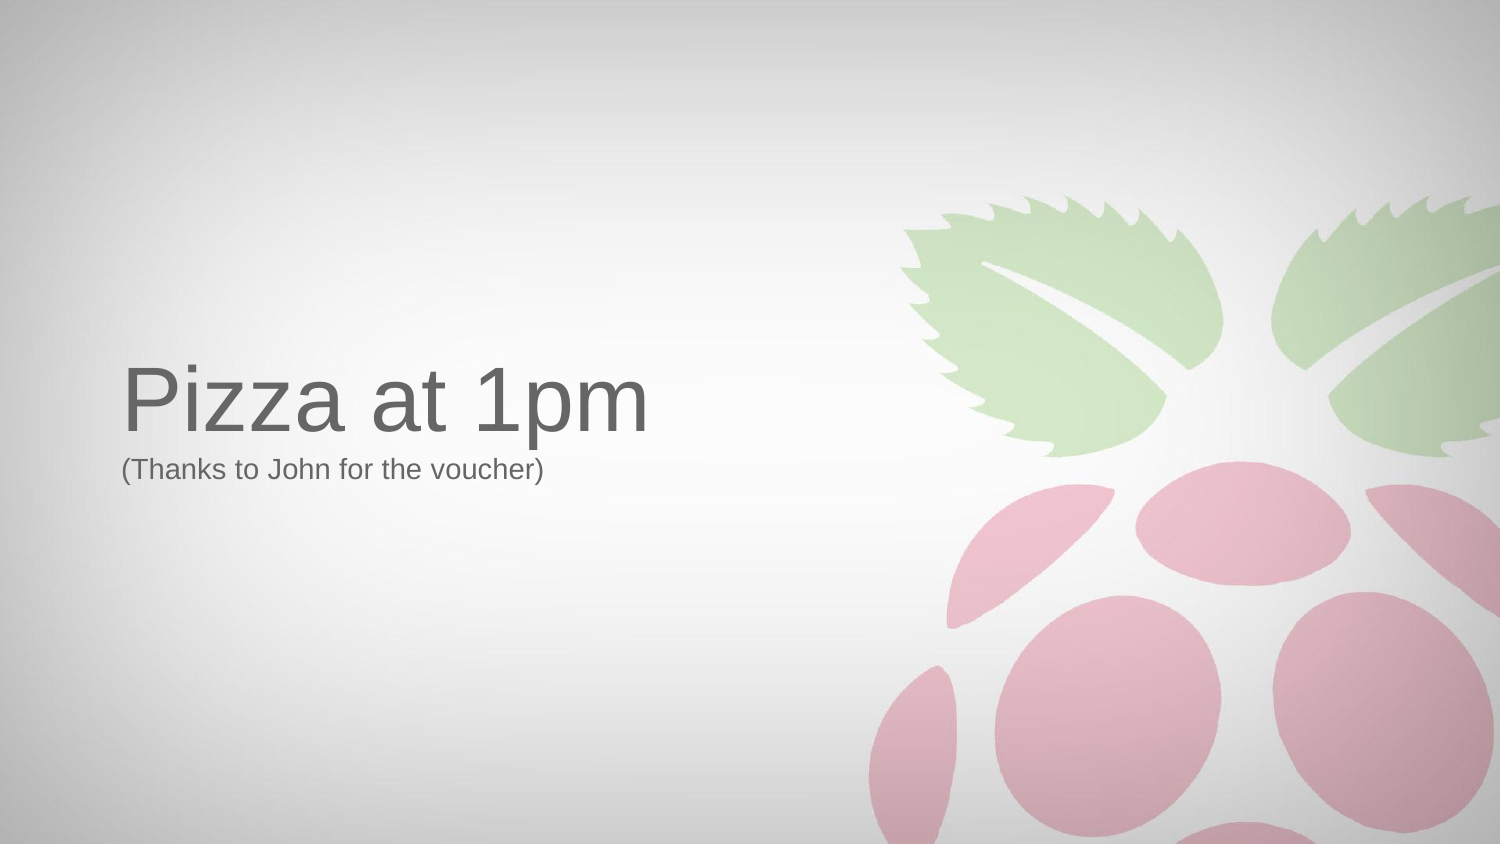

# Pizza at 1pm
(Thanks to John for the voucher)